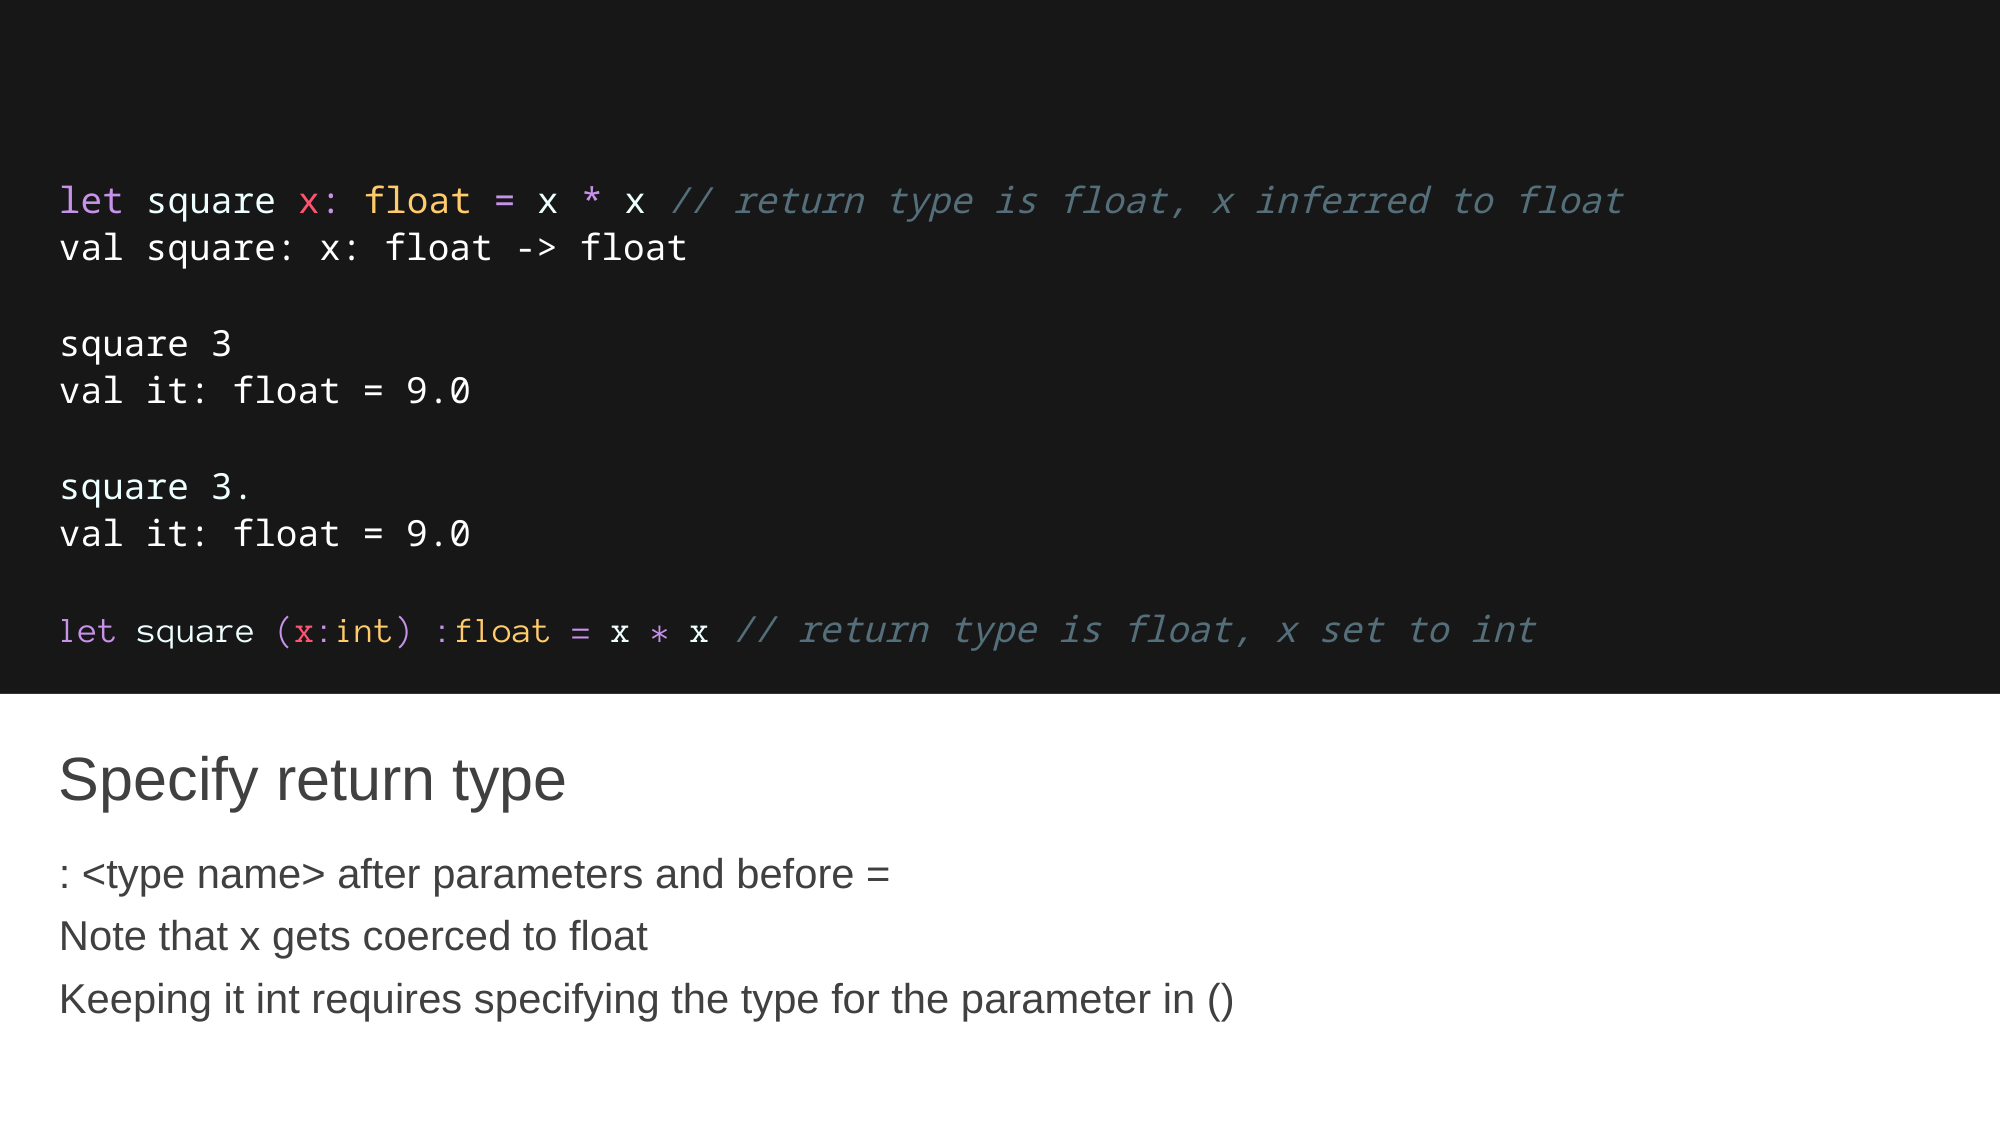

let square x: float = x * x // return type is float, x inferred to float
val square: x: float -> float

square 3
val it: float = 9.0

square 3.
val it: float = 9.0

let square (x:int) :float = x * x // return type is float, x set to int
# Specify return type
: <type name> after parameters and before =
Note that x gets coerced to float
Keeping it int requires specifying the type for the parameter in ()